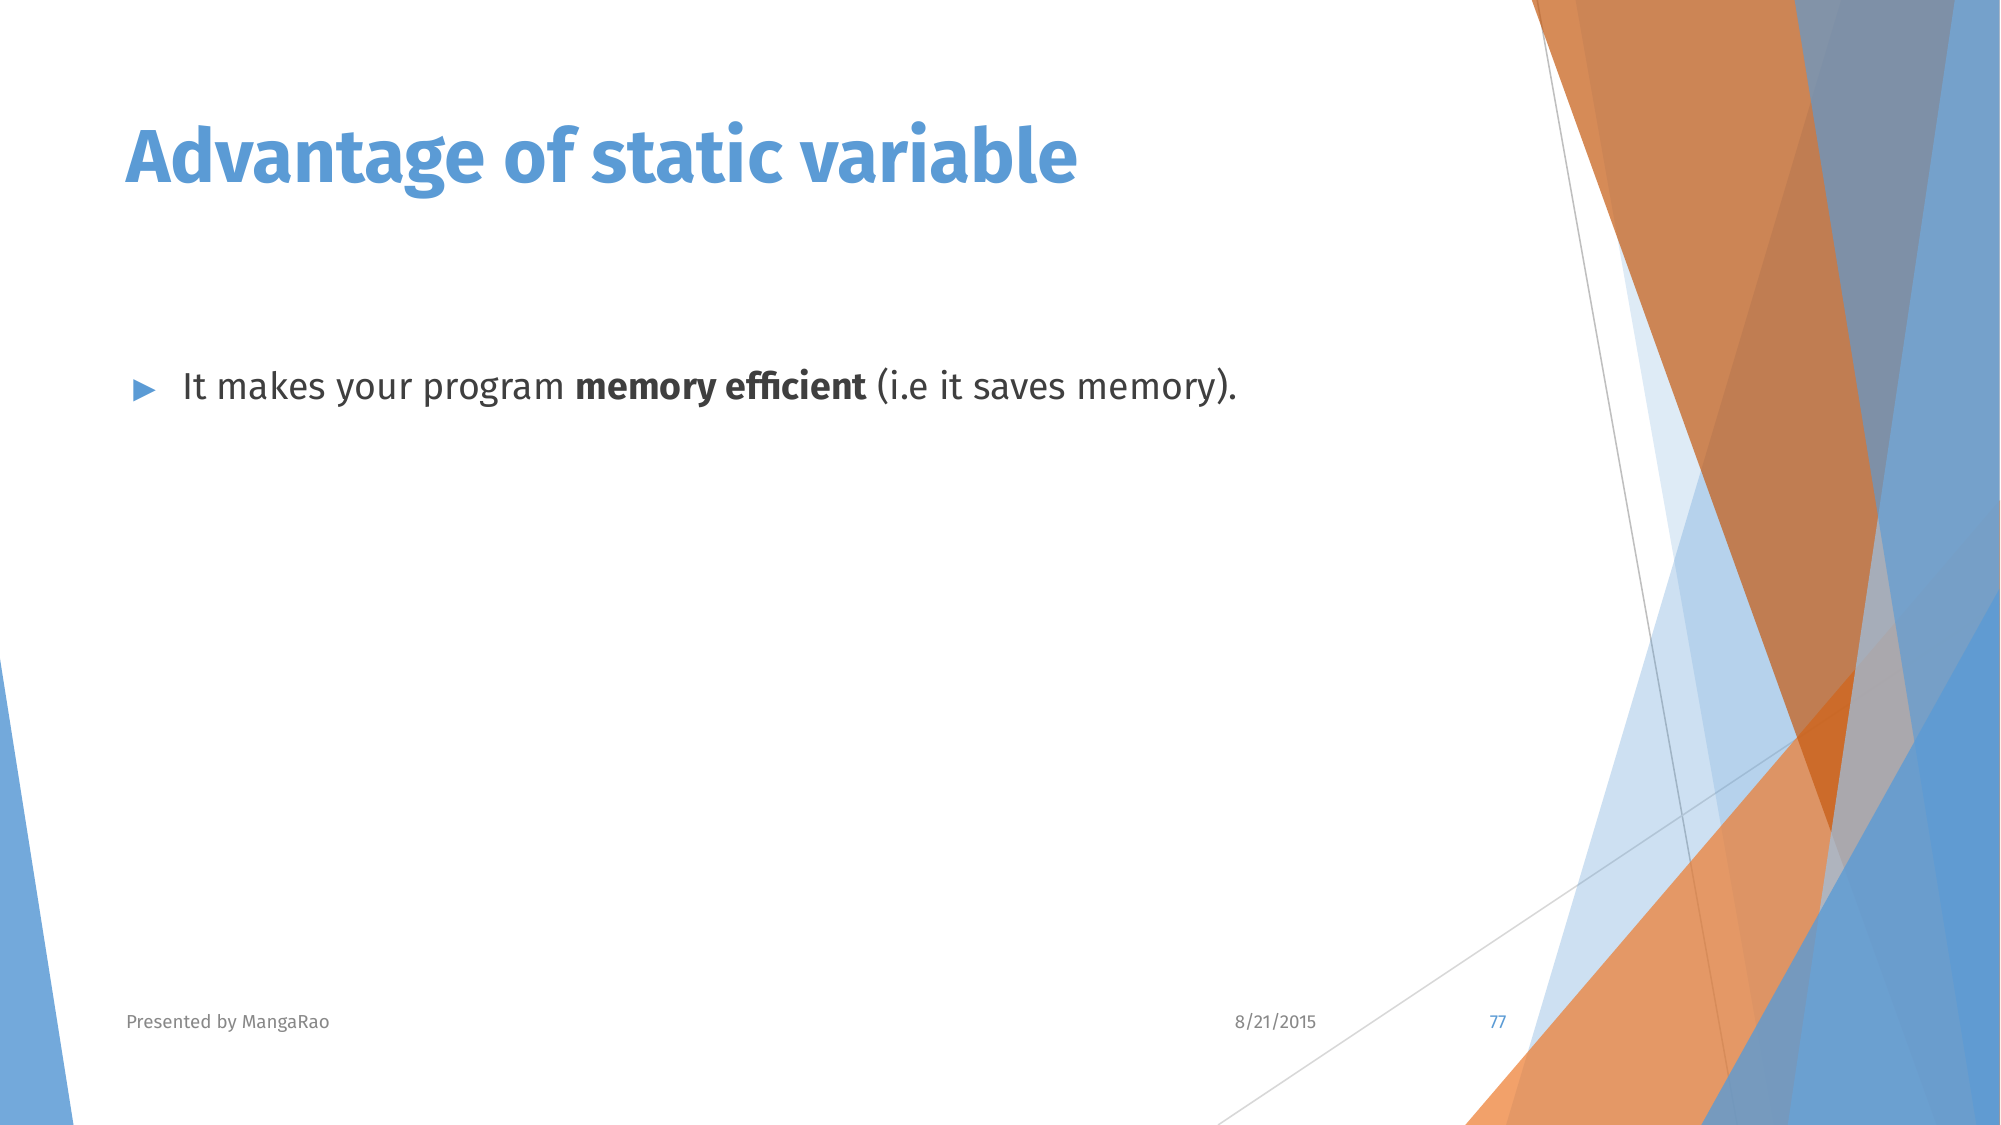

# Advantage of static variable
It makes your program memory efficient (i.e it saves memory).
Presented by MangaRao
8/21/2015
77